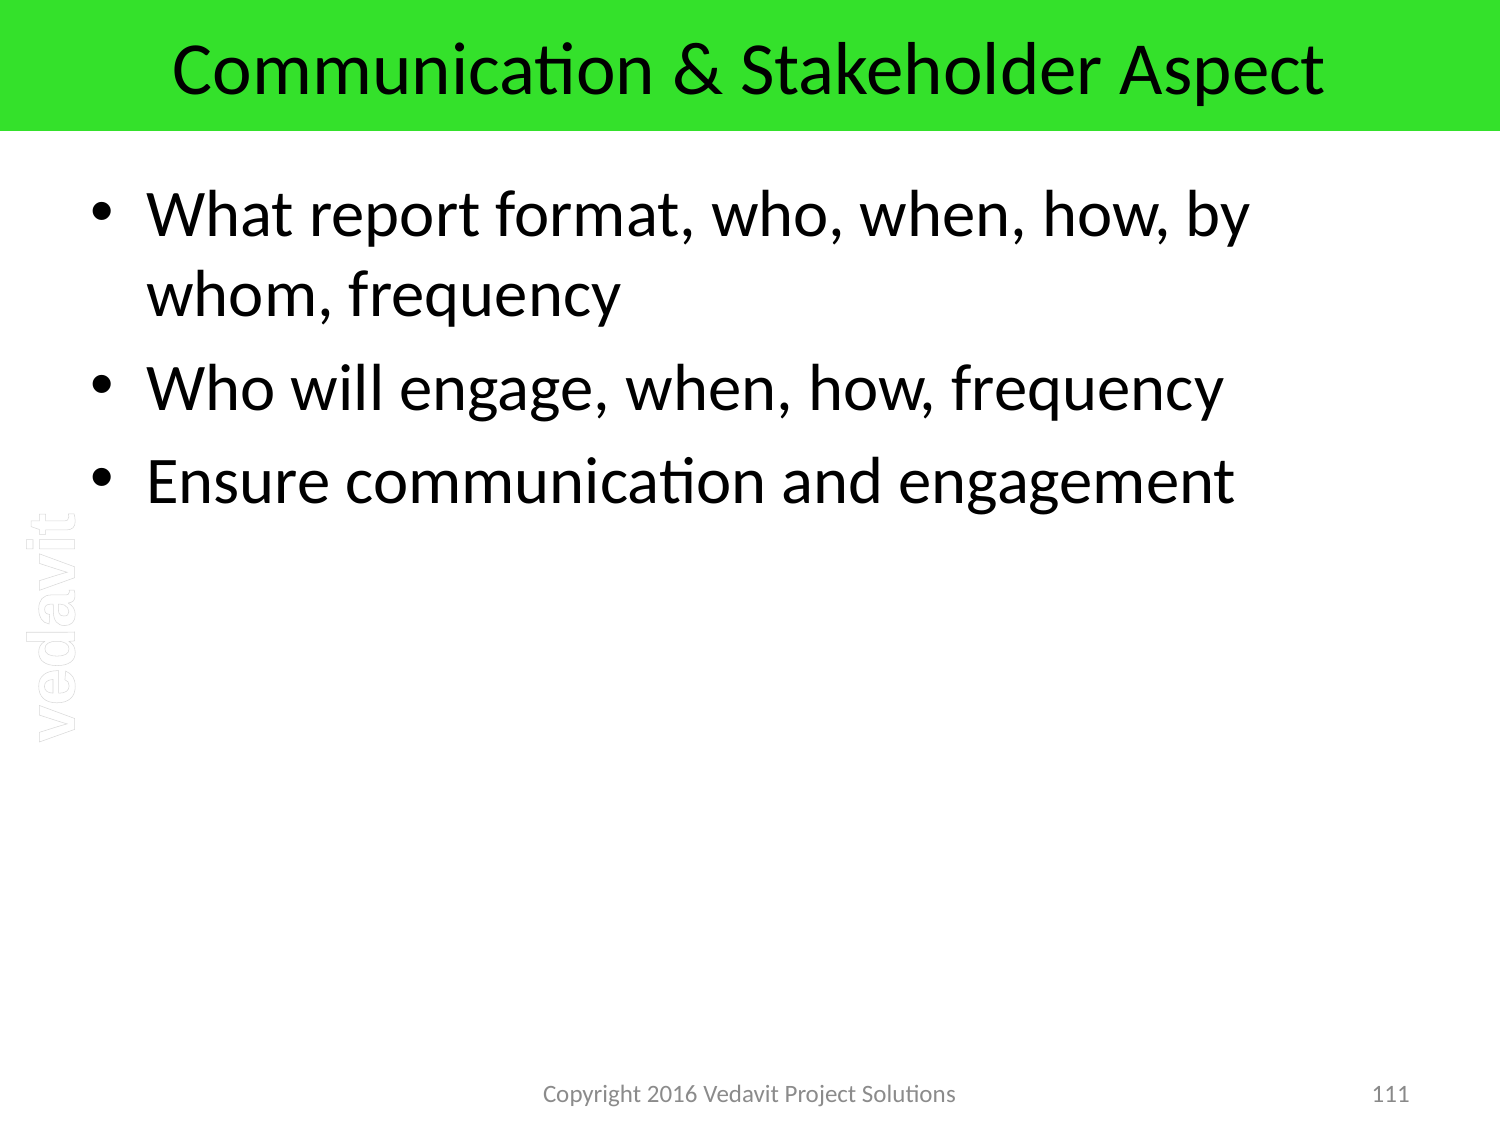

# Communication & Stakeholder Aspect
What report format, who, when, how, by whom, frequency
Who will engage, when, how, frequency
Ensure communication and engagement
Copyright 2016 Vedavit Project Solutions
111